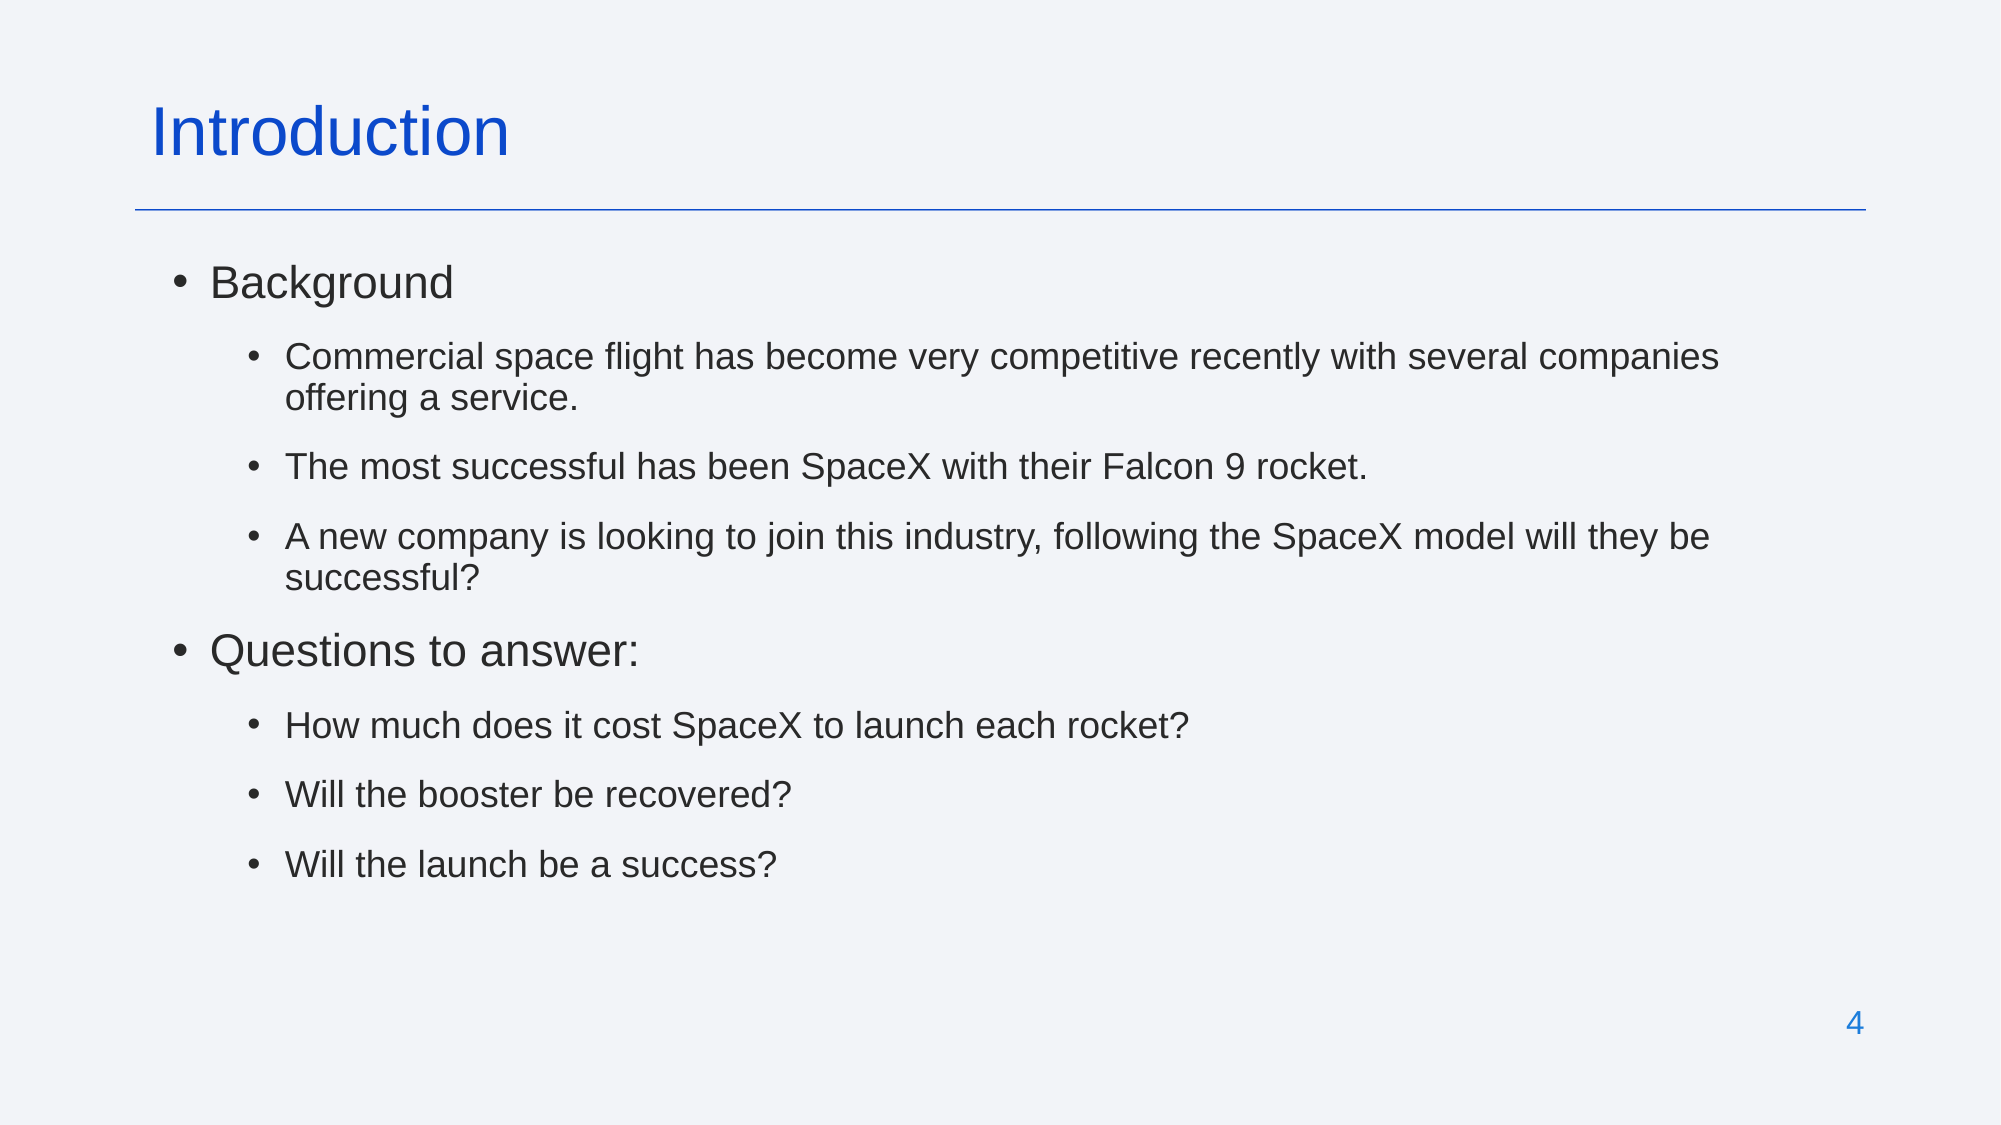

Introduction
Background
Commercial space flight has become very competitive recently with several companies offering a service.
The most successful has been SpaceX with their Falcon 9 rocket.
A new company is looking to join this industry, following the SpaceX model will they be successful?
Questions to answer:
How much does it cost SpaceX to launch each rocket?
Will the booster be recovered?
Will the launch be a success?
4